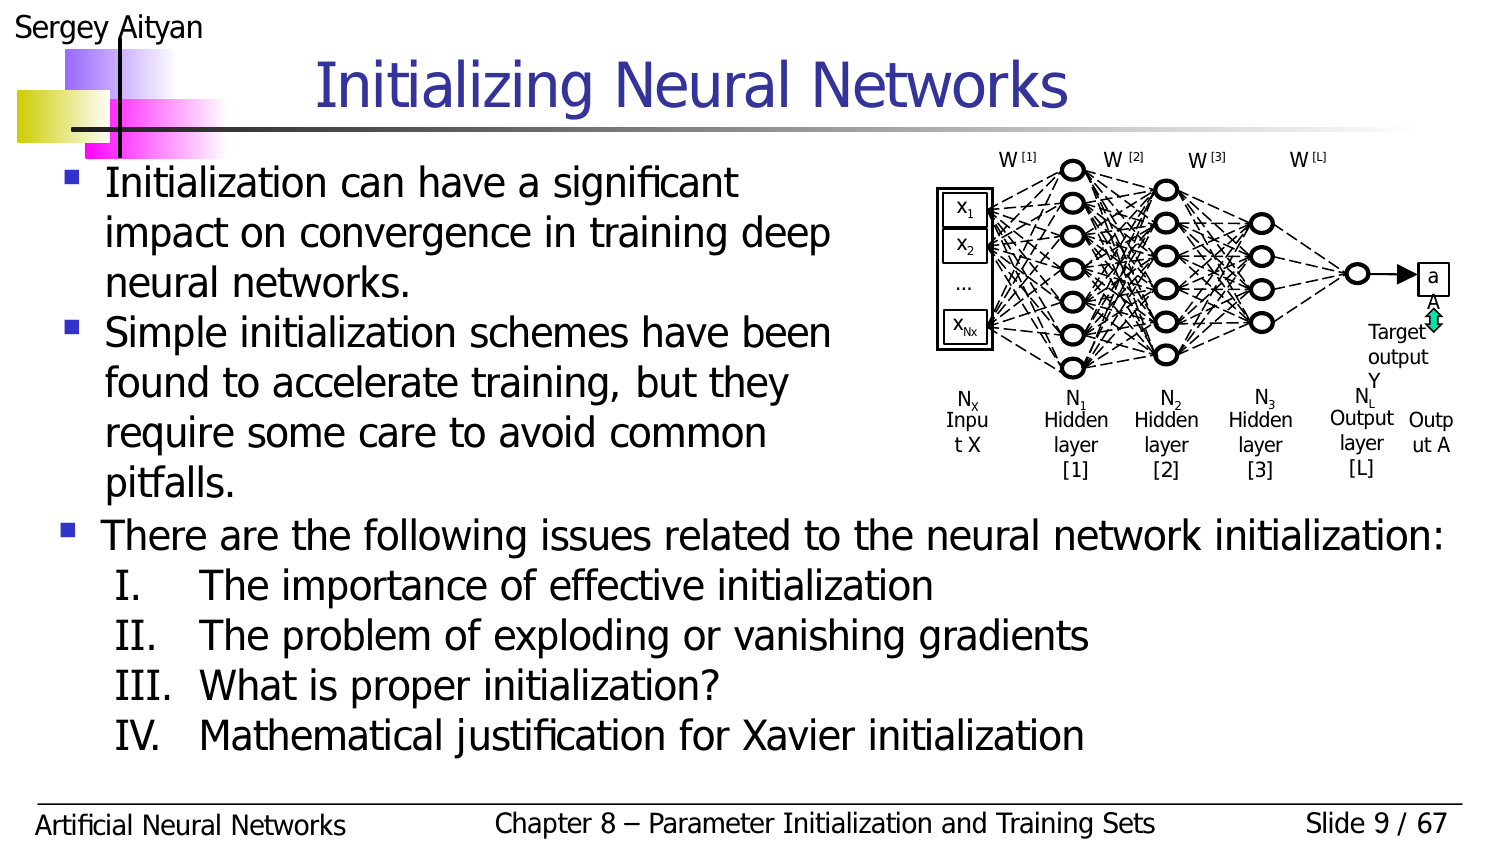

# Initializing Neural Networks
W [1]
W [2]
W [L]
W [3]

x1
x2
…
xNx

a

A

Target output   Y
NL
N2
Output layer [L]
Hidden layer [2]
N3
N1
NX
Input X
Hidden layer [1]
Hidden layer [3]
Output A
Initialization can have a significant impact on convergence in training deep neural networks.
Simple initialization schemes have been found to accelerate training, but they require some care to avoid common pitfalls.
There are the following issues related to the neural network initialization:
The importance of effective initialization
The problem of exploding or vanishing gradients
What is proper initialization?
Mathematical justification for Xavier initialization